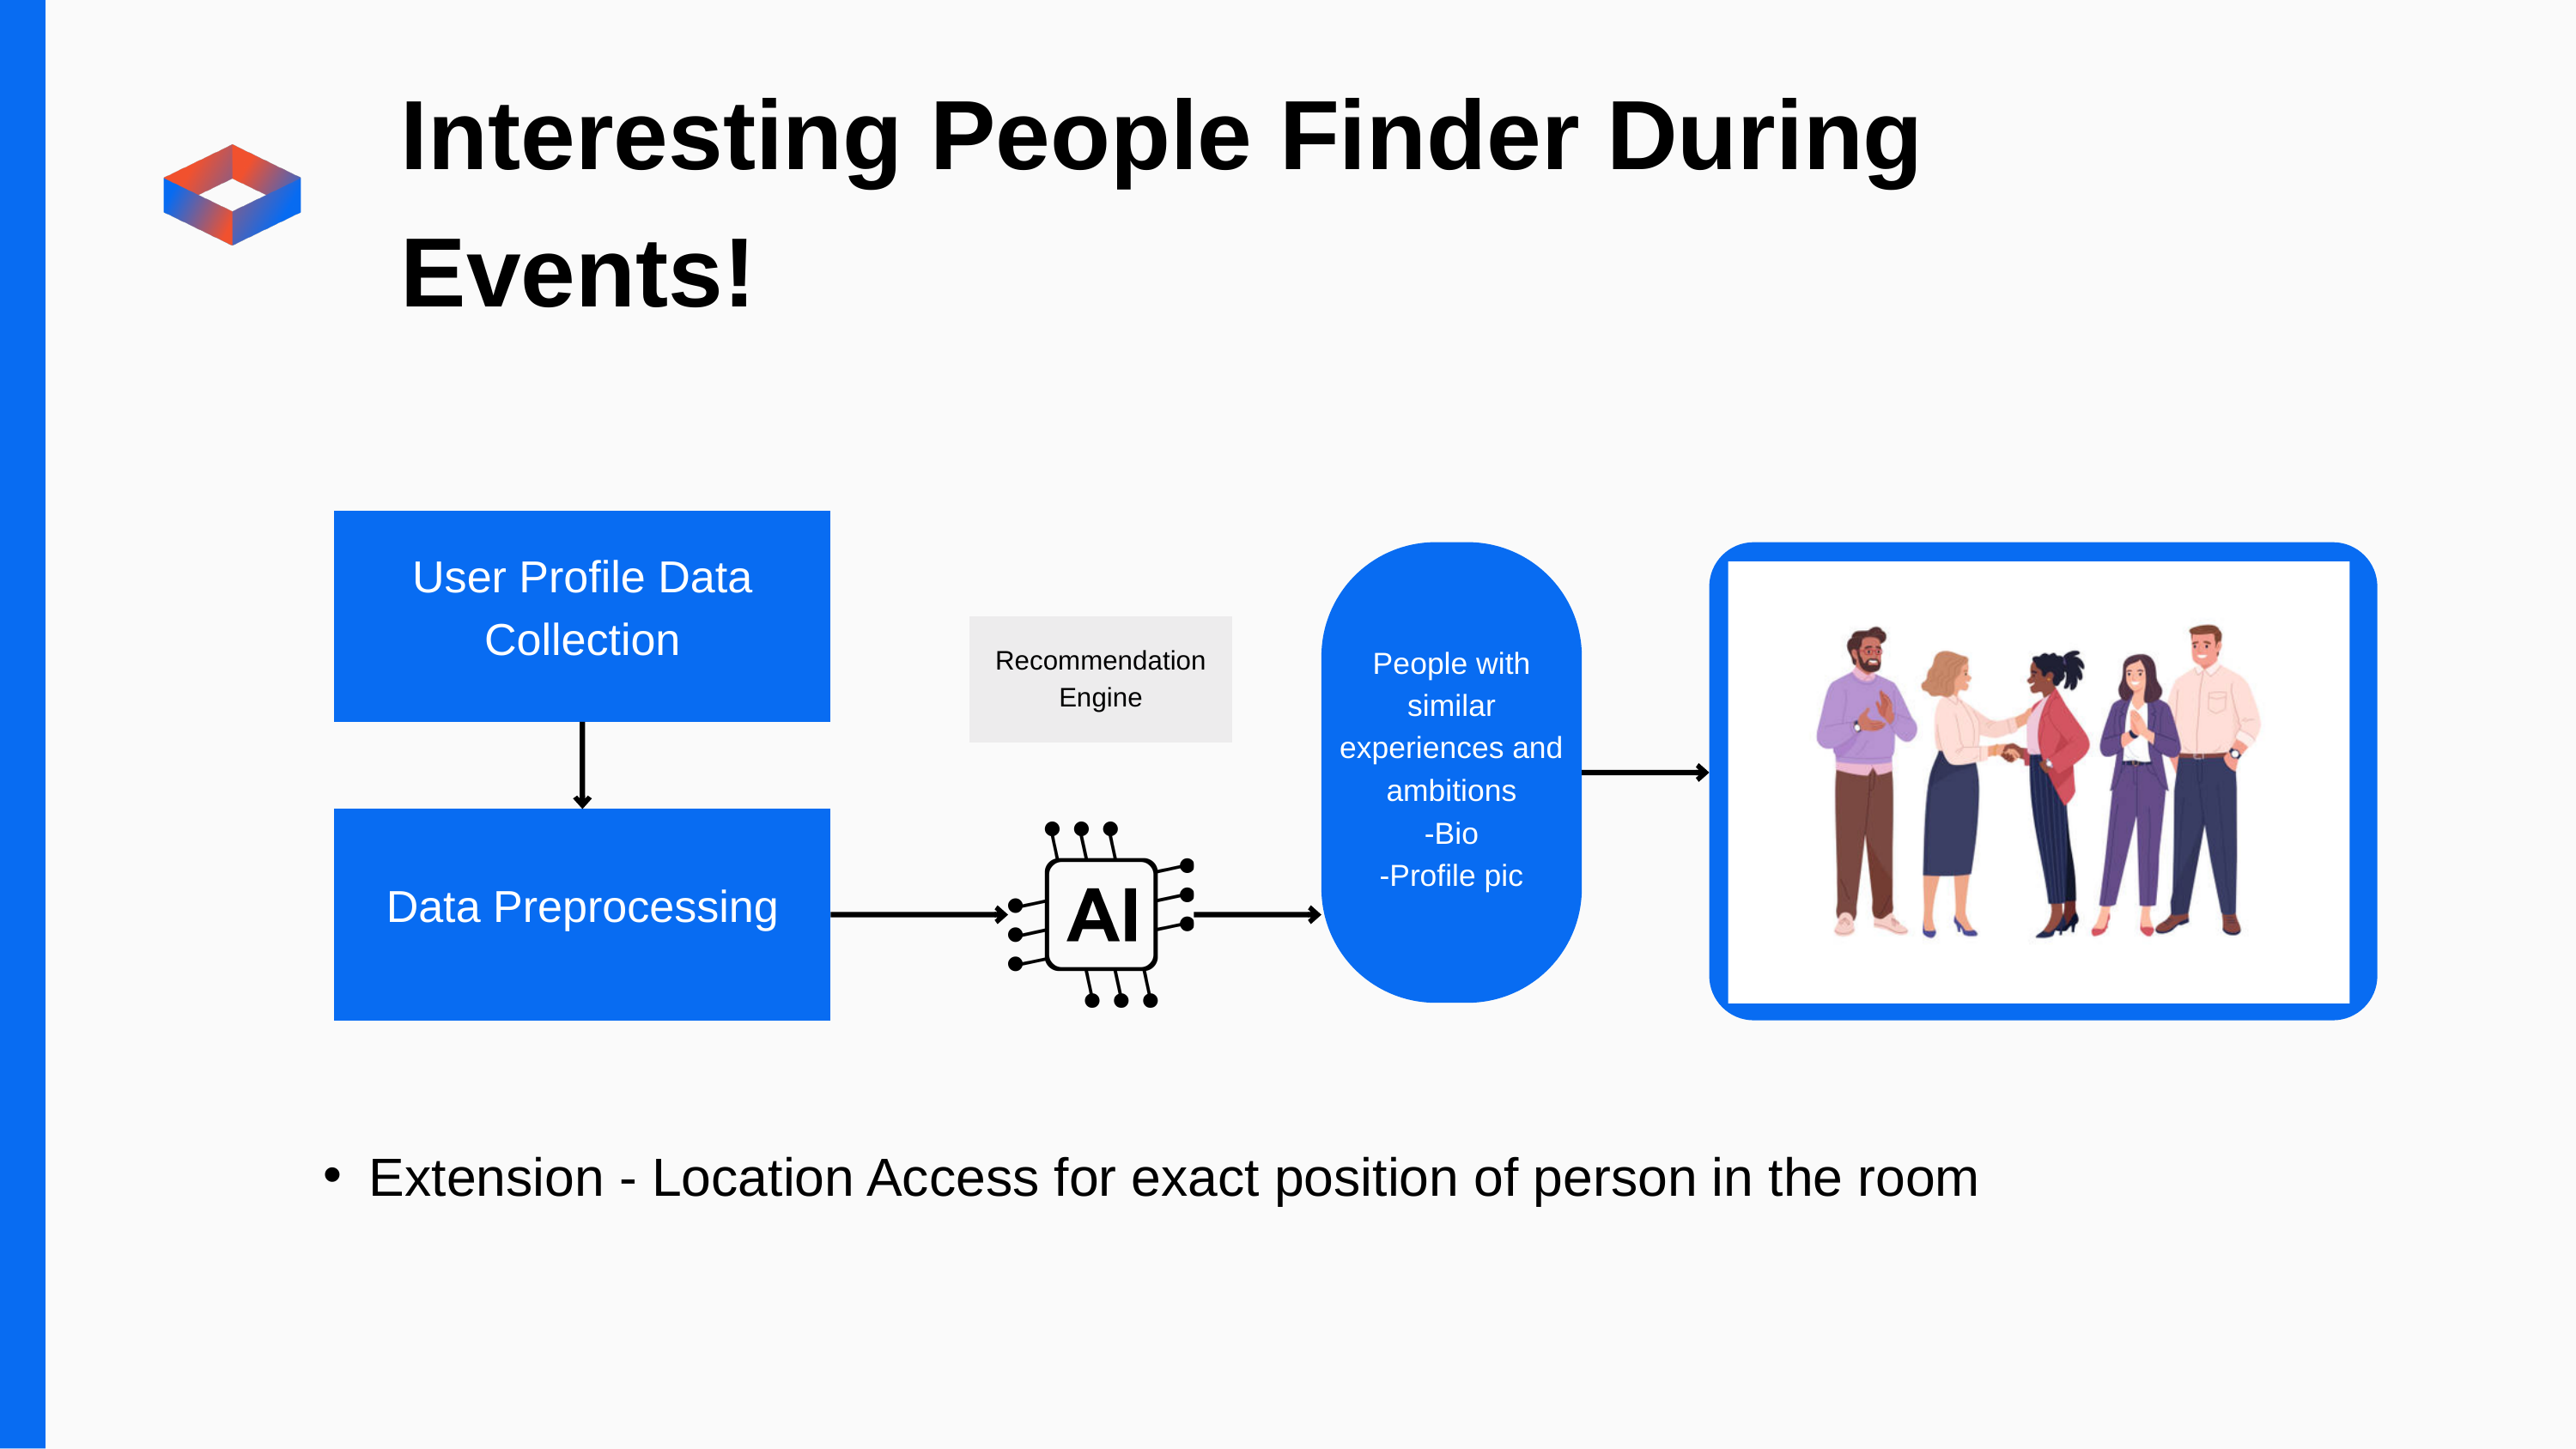

Interesting People Finder During Events!

User Profile Data Collection

People with similar experiences and ambitions
-Bio
-Profile pic

Recommendation Engine

Data Preprocessing

Extension - Location Access for exact position of person in the room